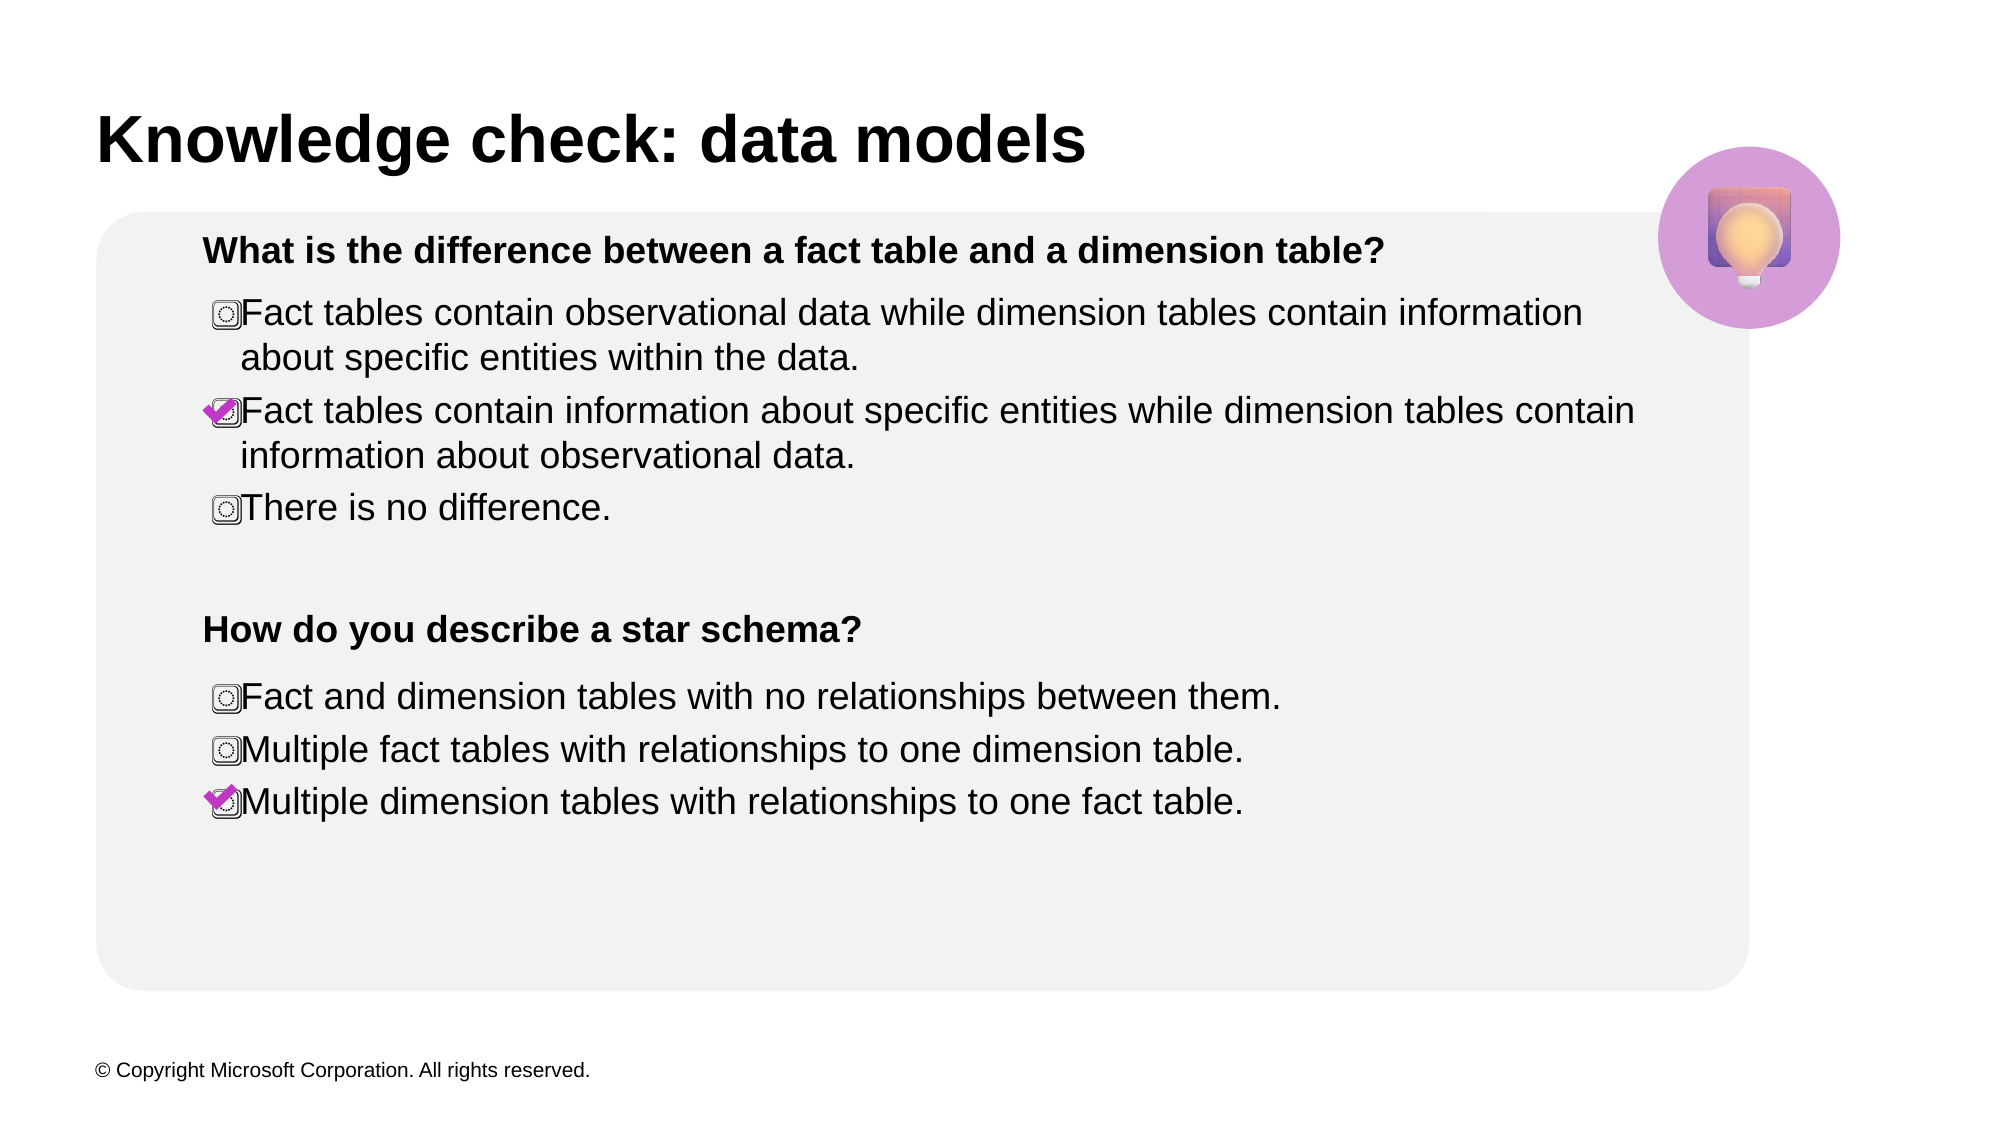

# Knowledge check: data models
What is the difference between a fact table and a dimension table?
Fact tables contain observational data while dimension tables contain information about specific entities within the data.
Fact tables contain information about specific entities while dimension tables contain information about observational data.
There is no difference.

How do you describe a star schema?
Fact and dimension tables with no relationships between them.
Multiple fact tables with relationships to one dimension table.
Multiple dimension tables with relationships to one fact table.